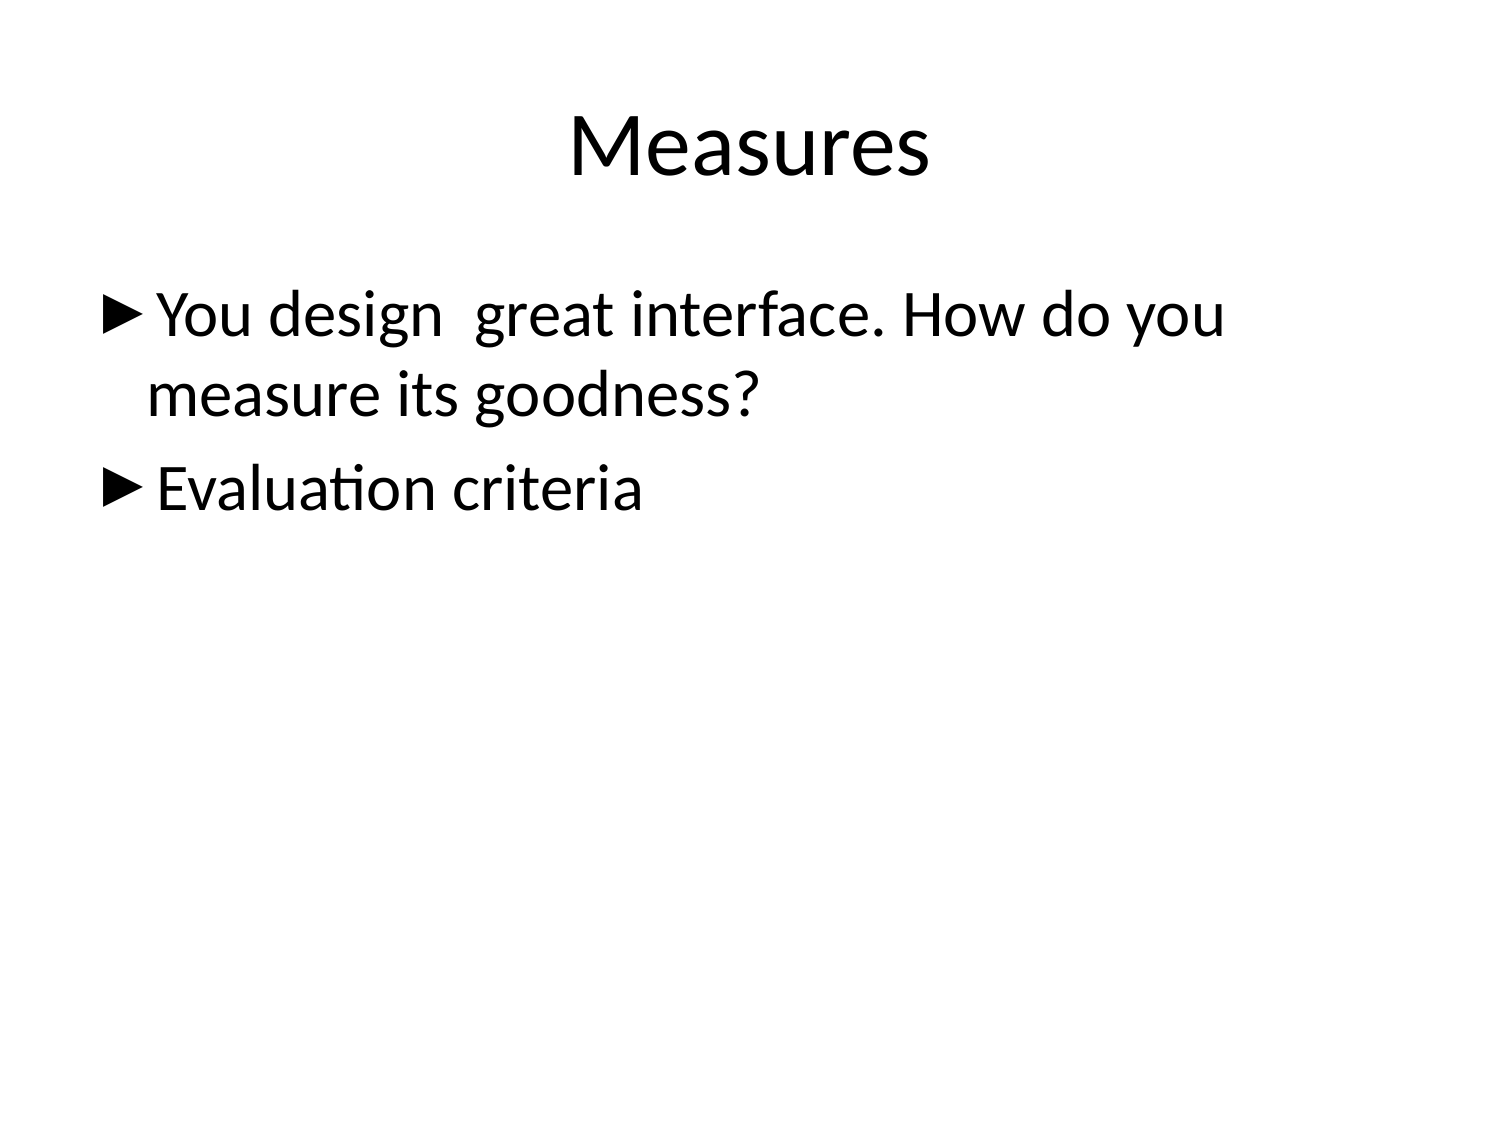

# Measures
You design  great interface. How do you measure its goodness?
Evaluation criteria